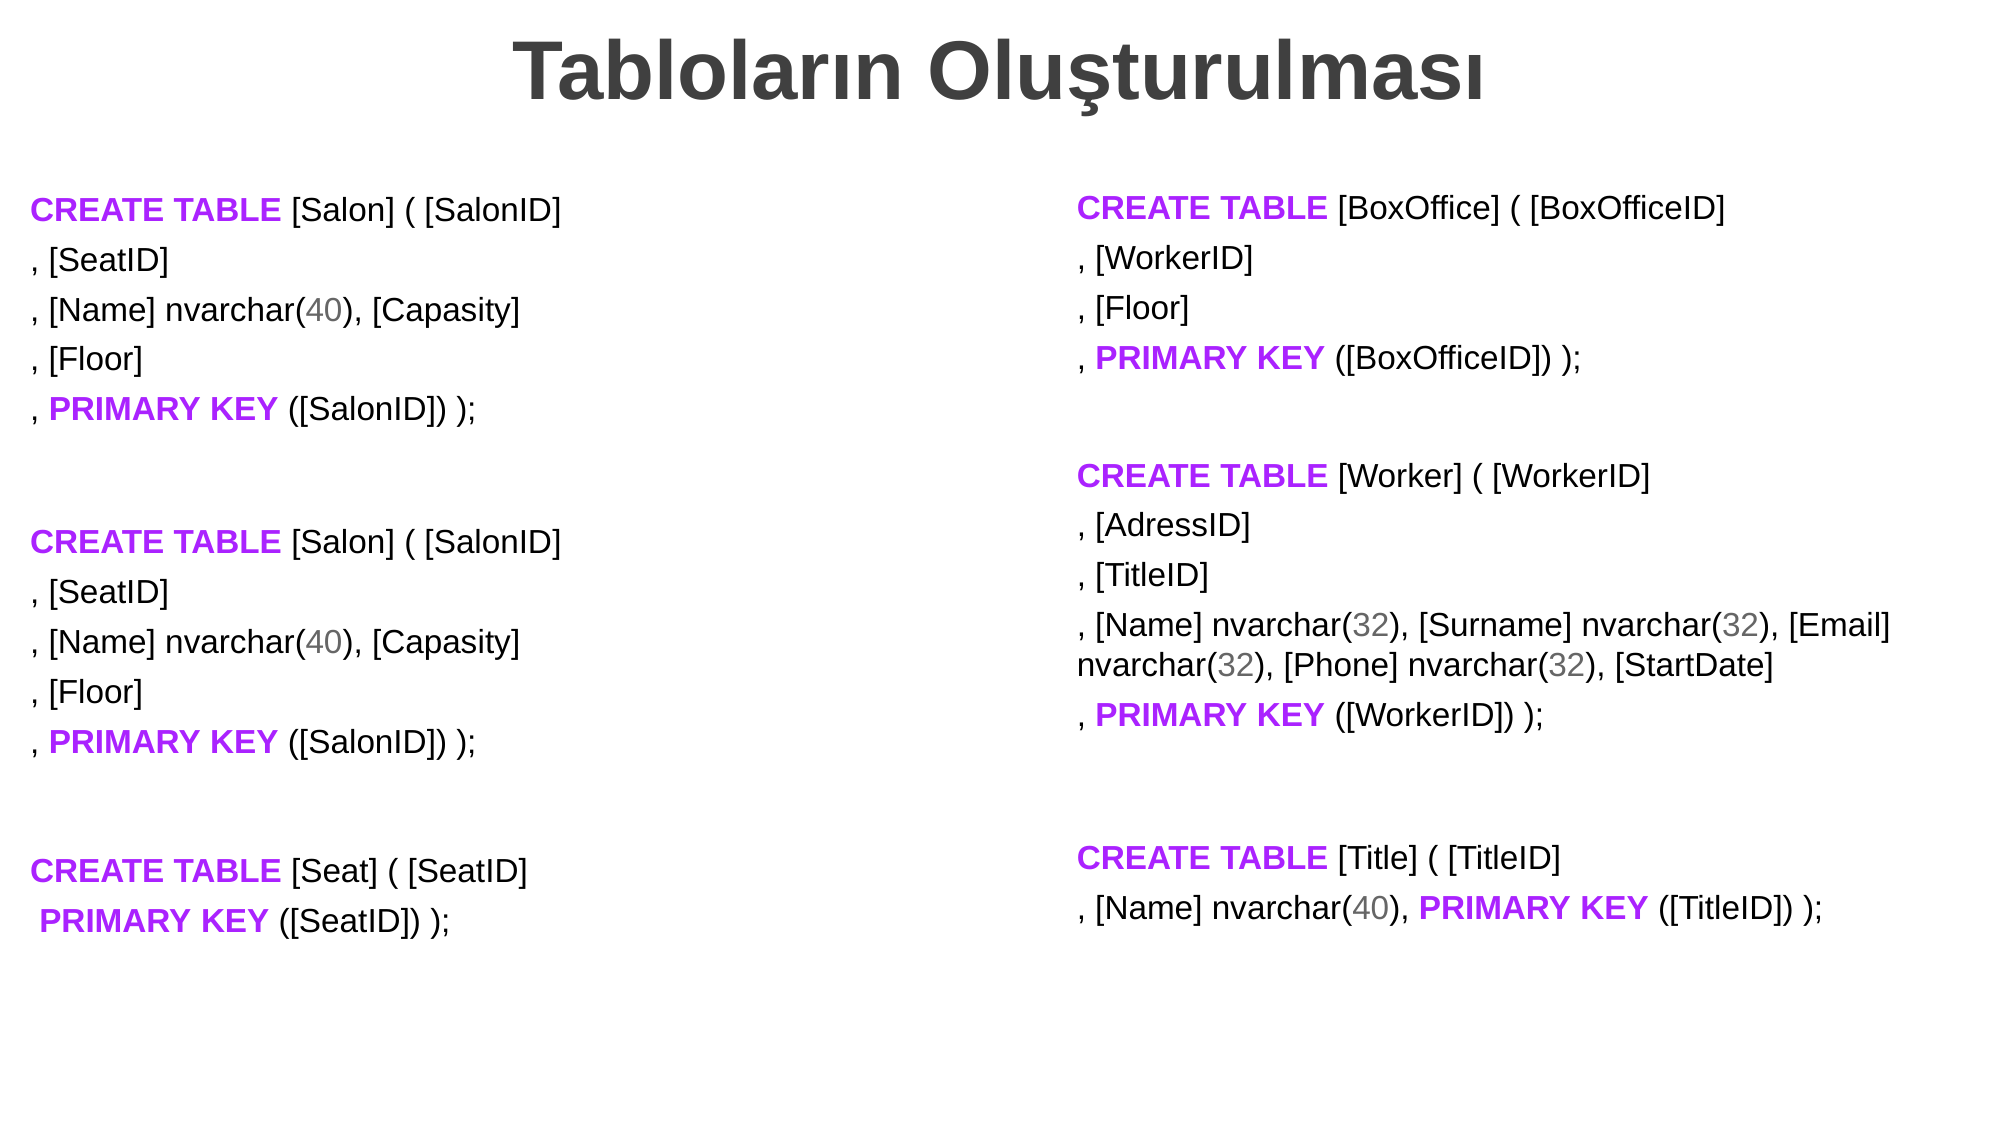

Tabloların Oluşturulması
CREATE TABLE [Salon] ( [SalonID]
, [SeatID]
, [Name] nvarchar(40), [Capasity]
, [Floor]
, PRIMARY KEY ([SalonID]) );
CREATE TABLE [BoxOffice] ( [BoxOfficeID]
, [WorkerID]
, [Floor]
, PRIMARY KEY ([BoxOfficeID]) );
CREATE TABLE [Worker] ( [WorkerID]
, [AdressID]
, [TitleID]
, [Name] nvarchar(32), [Surname] nvarchar(32), [Email] nvarchar(32), [Phone] nvarchar(32), [StartDate]
, PRIMARY KEY ([WorkerID]) );
CREATE TABLE [Salon] ( [SalonID]
, [SeatID]
, [Name] nvarchar(40), [Capasity]
, [Floor]
, PRIMARY KEY ([SalonID]) );
CREATE TABLE [Title] ( [TitleID]
, [Name] nvarchar(40), PRIMARY KEY ([TitleID]) );
CREATE TABLE [Seat] ( [SeatID]
 PRIMARY KEY ([SeatID]) );